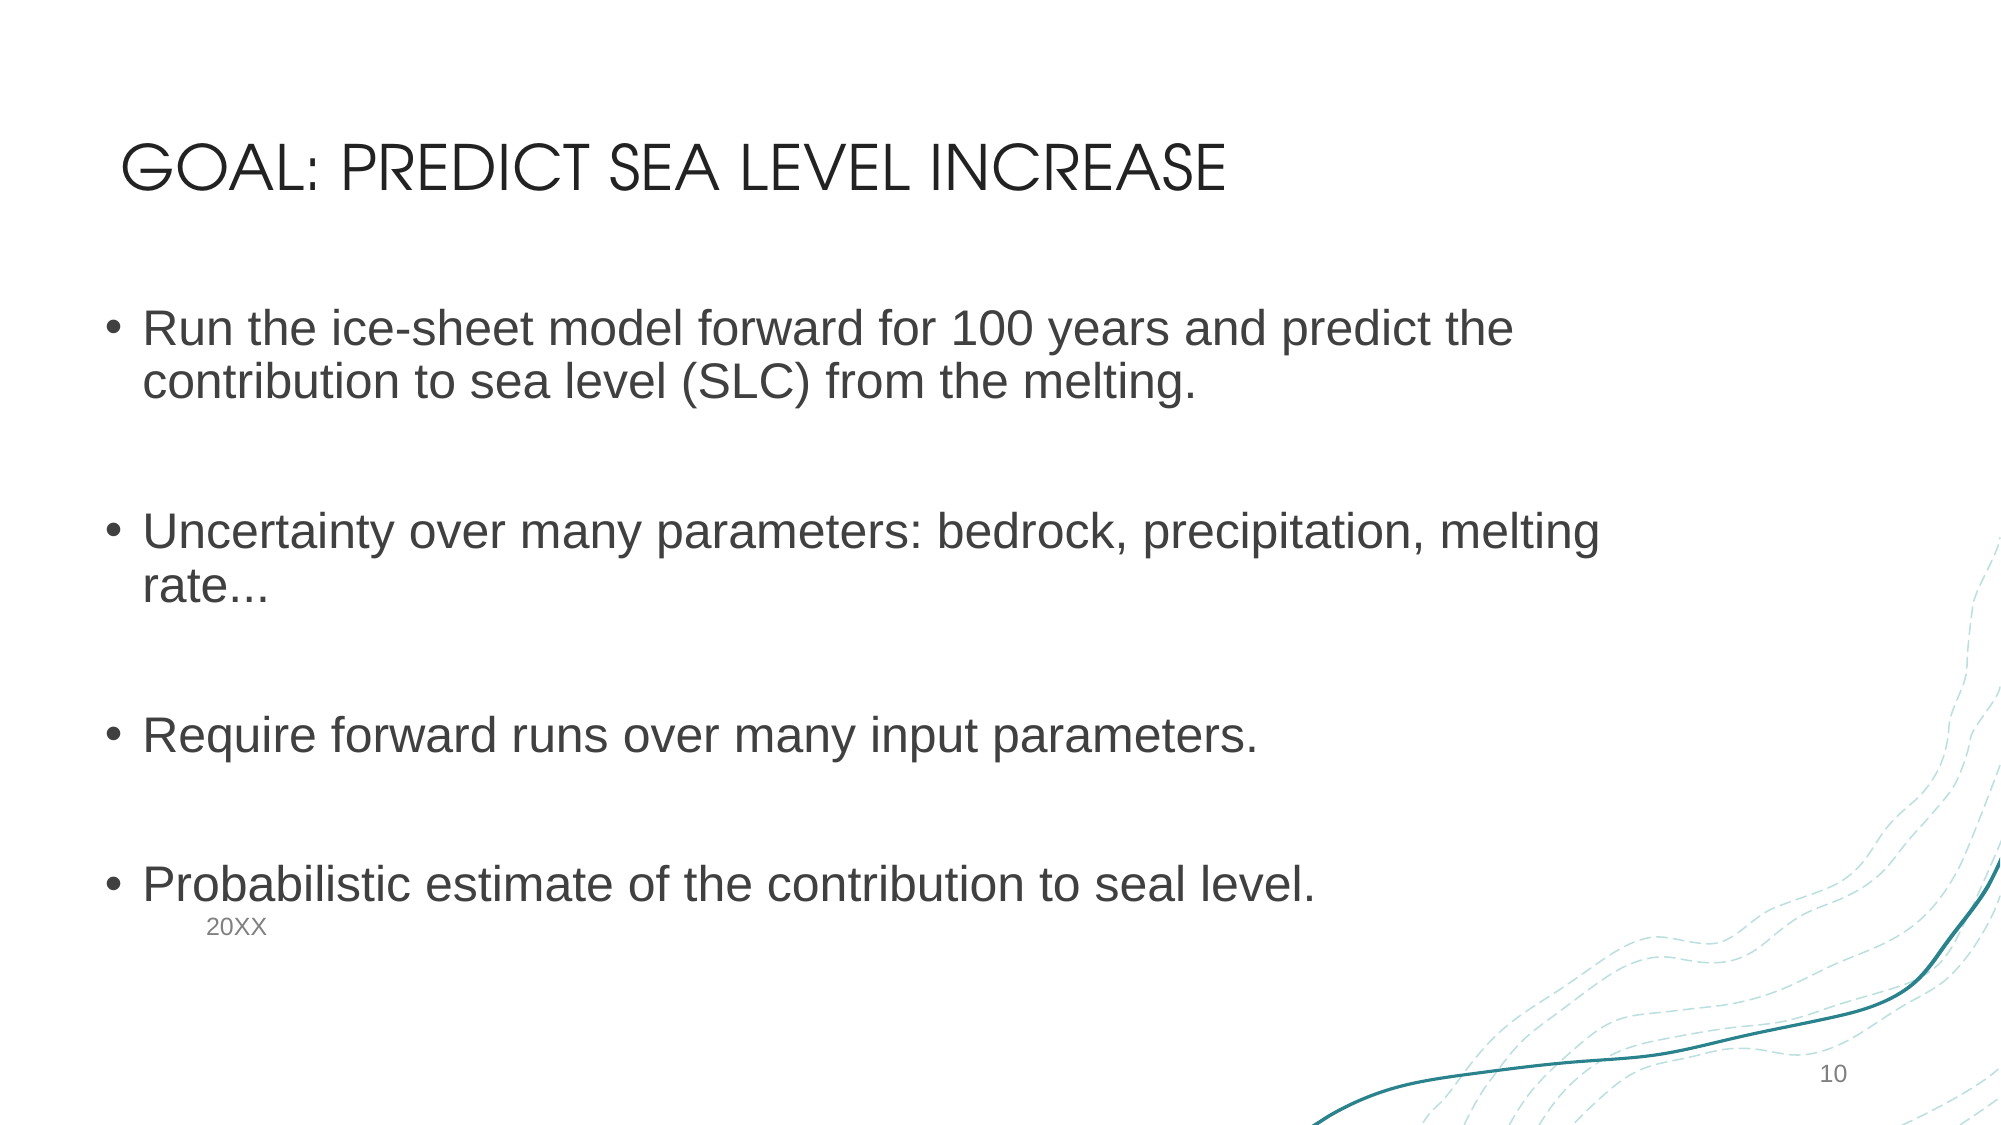

# GoaL: predict Sea level increase
Run the ice-sheet model forward for 100 years and predict the contribution to sea level (SLC) from the melting.

Uncertainty over many parameters: bedrock, precipitation, melting rate...

Require forward runs over many input parameters.

Probabilistic estimate of the contribution to seal level.

20XX
10